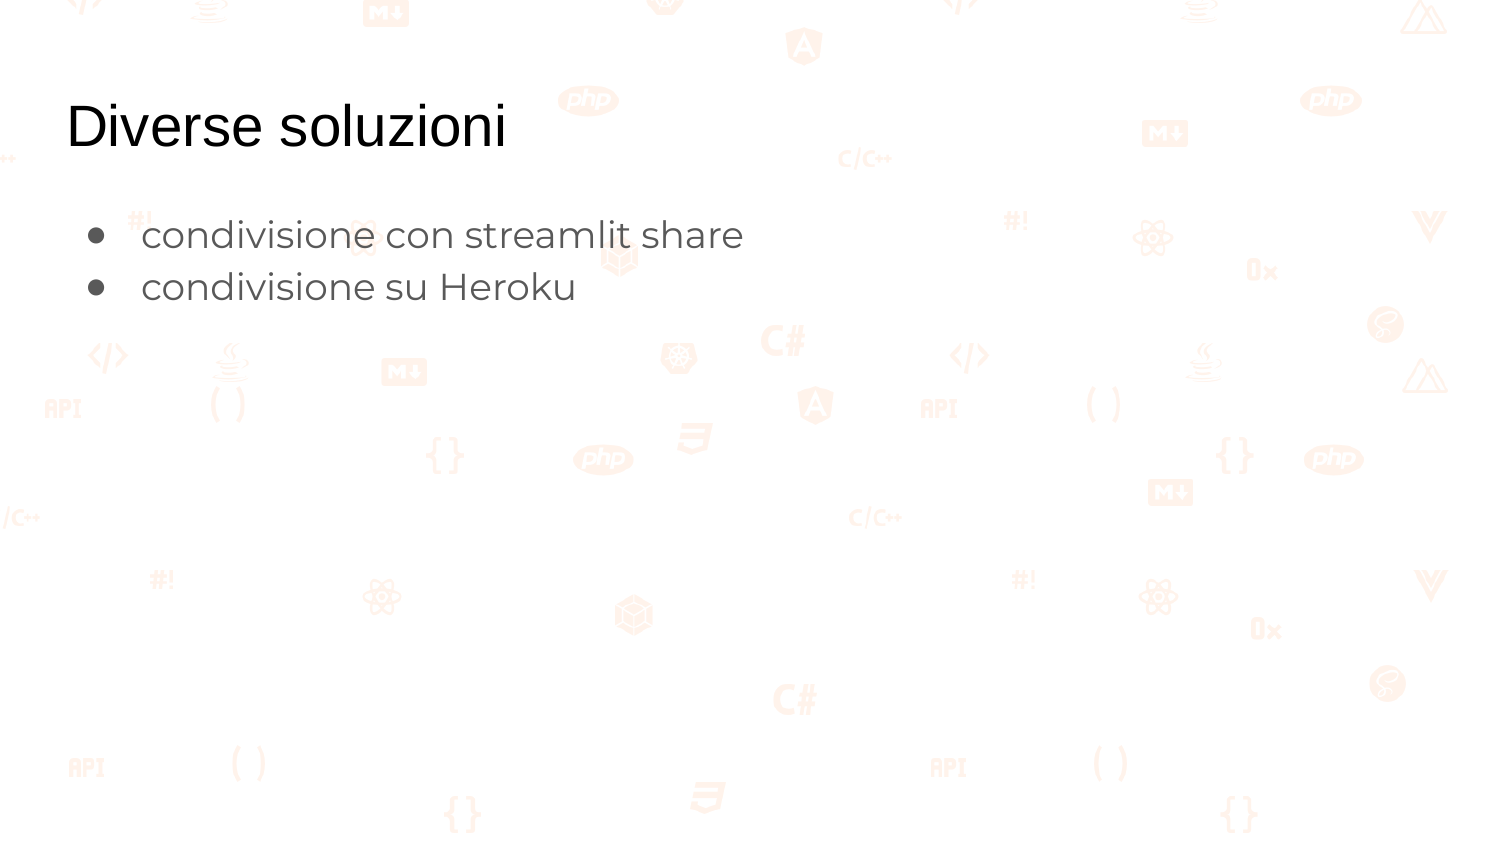

# Diverse soluzioni
condivisione con streamlit share
condivisione su Heroku